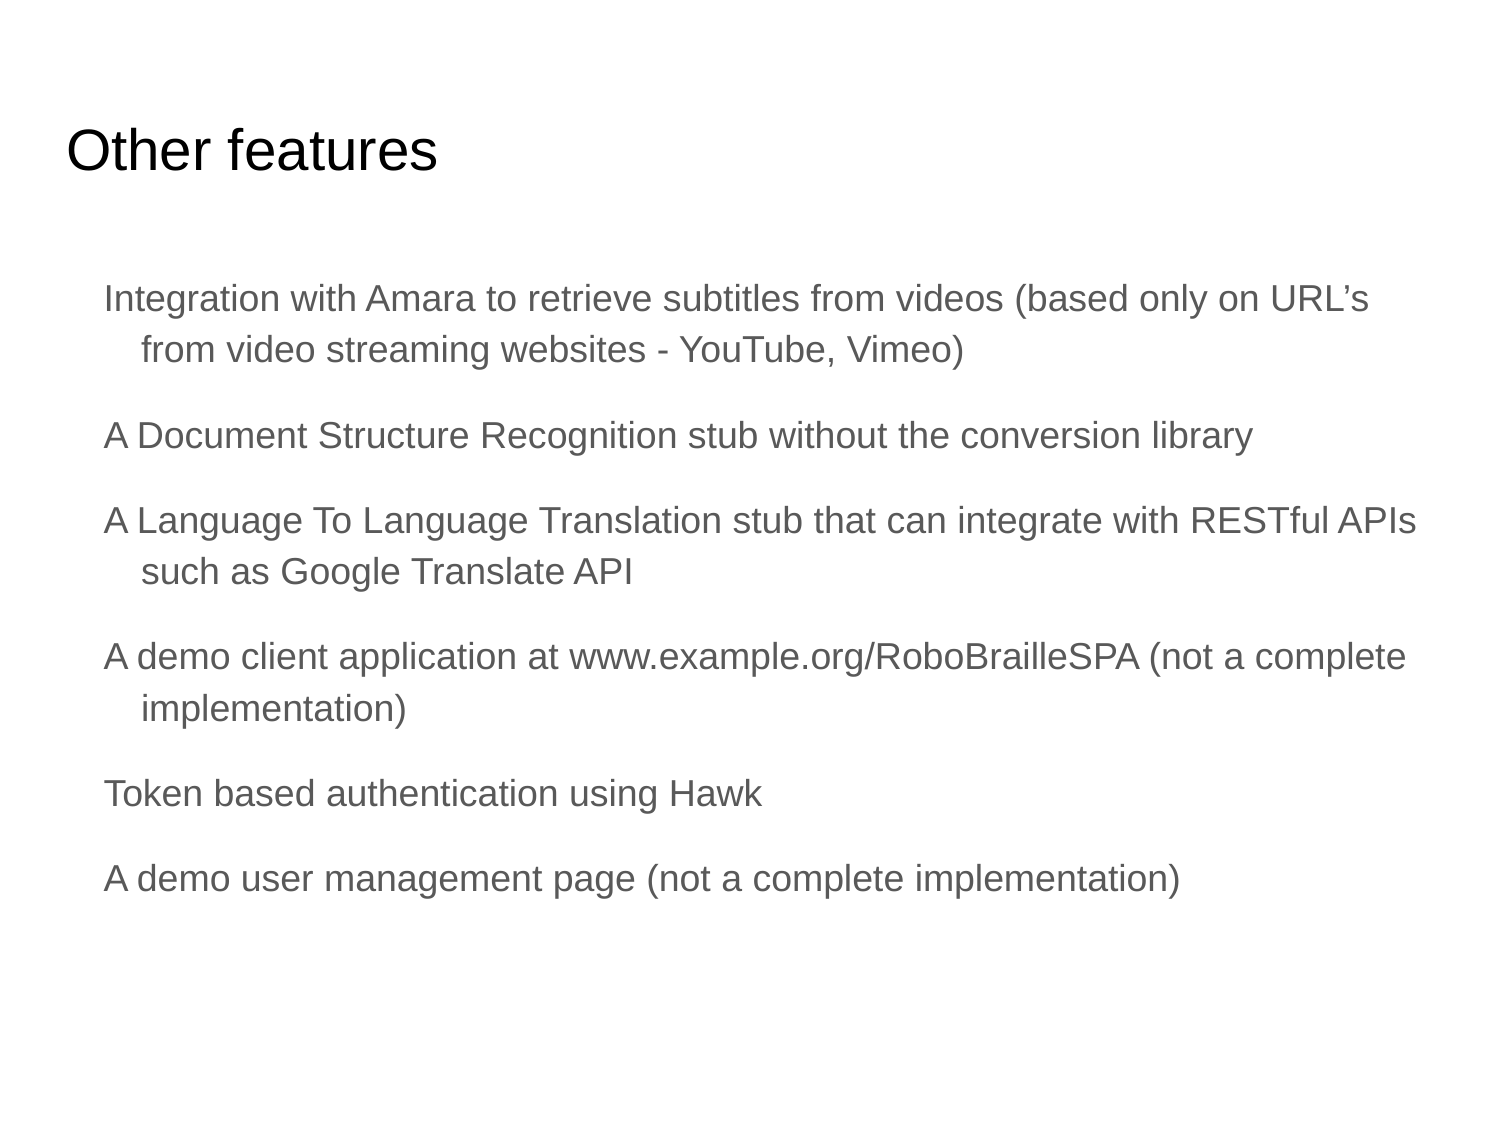

# Other features
Integration with Amara to retrieve subtitles from videos (based only on URL’s from video streaming websites - YouTube, Vimeo)
A Document Structure Recognition stub without the conversion library
A Language To Language Translation stub that can integrate with RESTful APIs such as Google Translate API
A demo client application at www.example.org/RoboBrailleSPA (not a complete implementation)
Token based authentication using Hawk
A demo user management page (not a complete implementation)